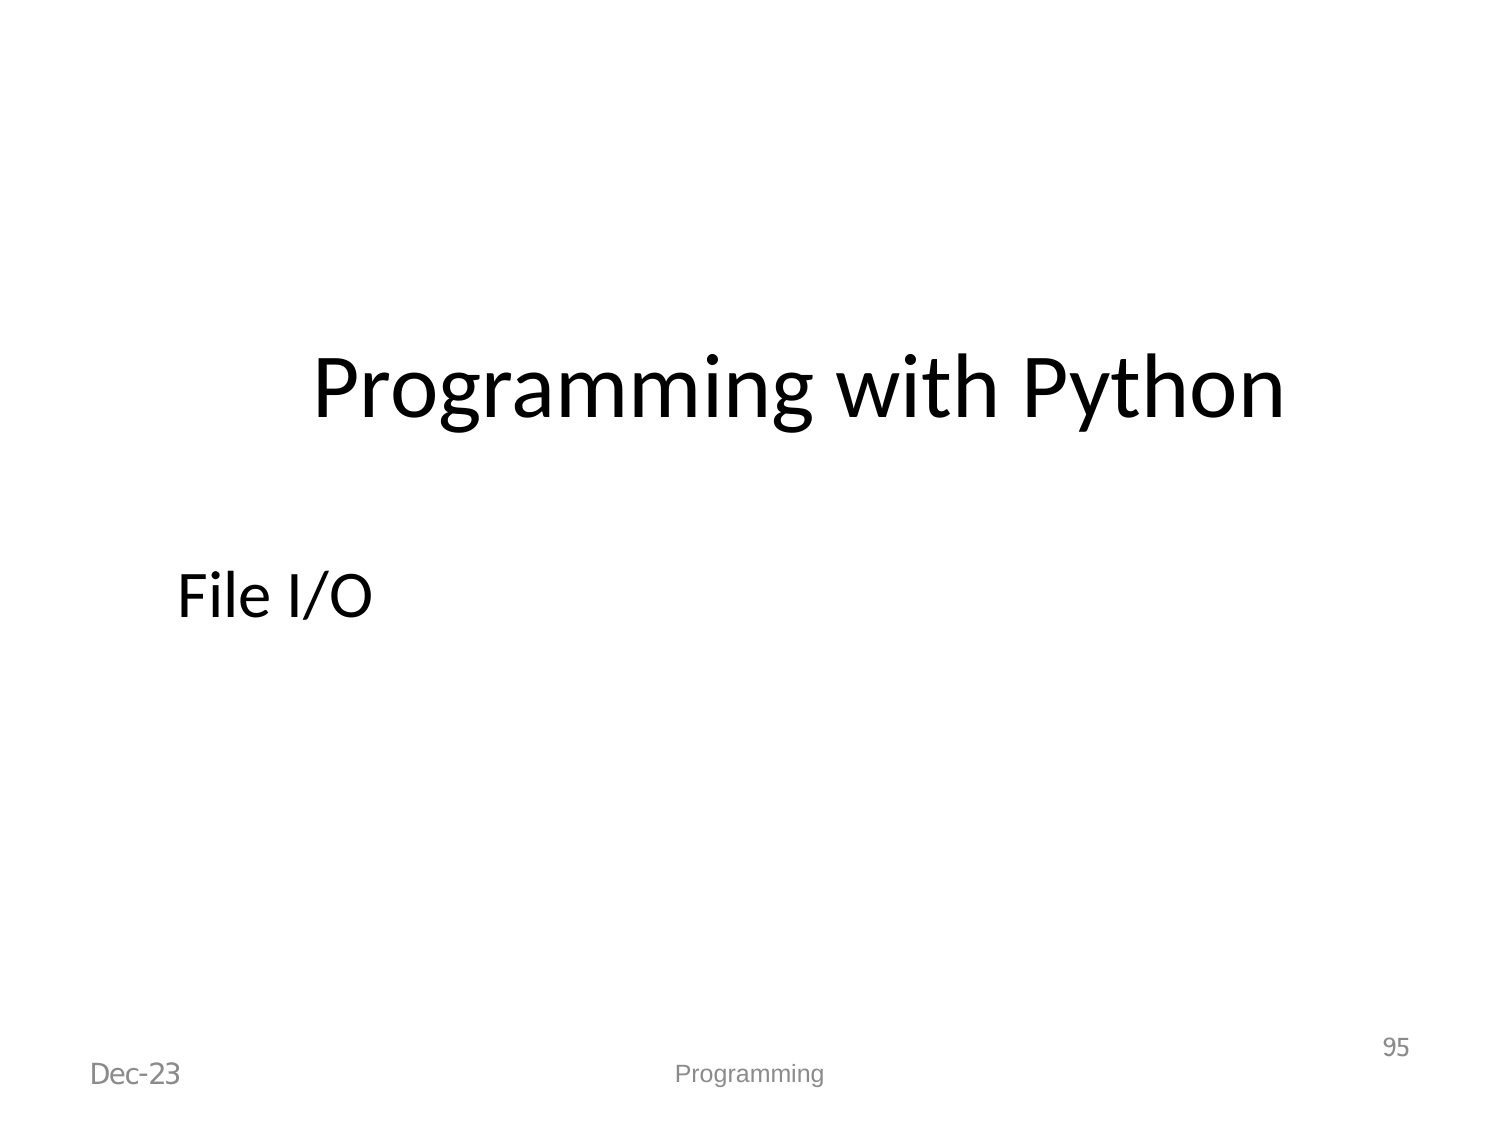

# Programming with Python
File I/O
95
Dec-23
Programming